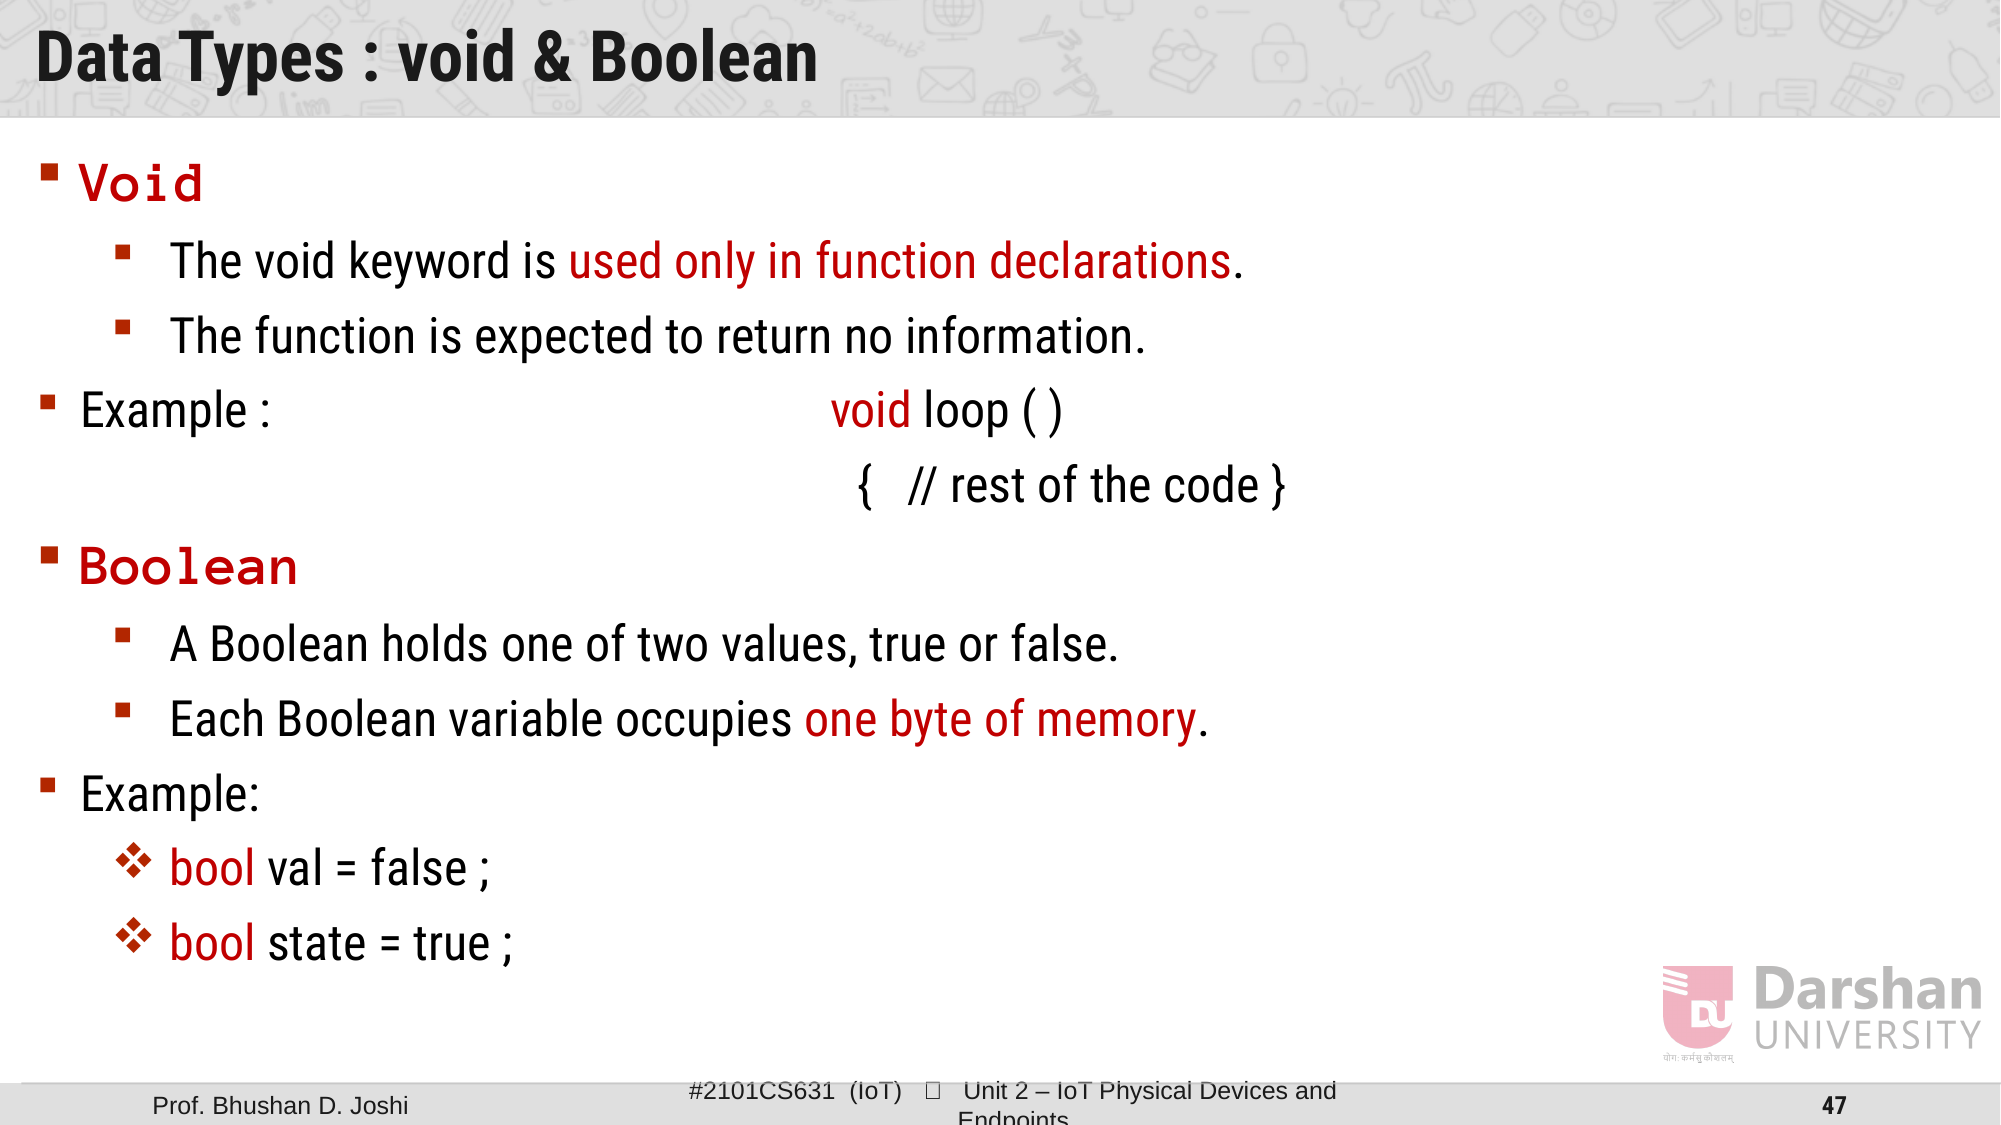

# Data Types : void & Boolean
Void
The void keyword is used only in function declarations.
The function is expected to return no information.
Example :				void loop ( )
 {   // rest of the code }
Boolean
A Boolean holds one of two values, true or false.
Each Boolean variable occupies one byte of memory.
Example:
bool val = false ;
bool state = true ;